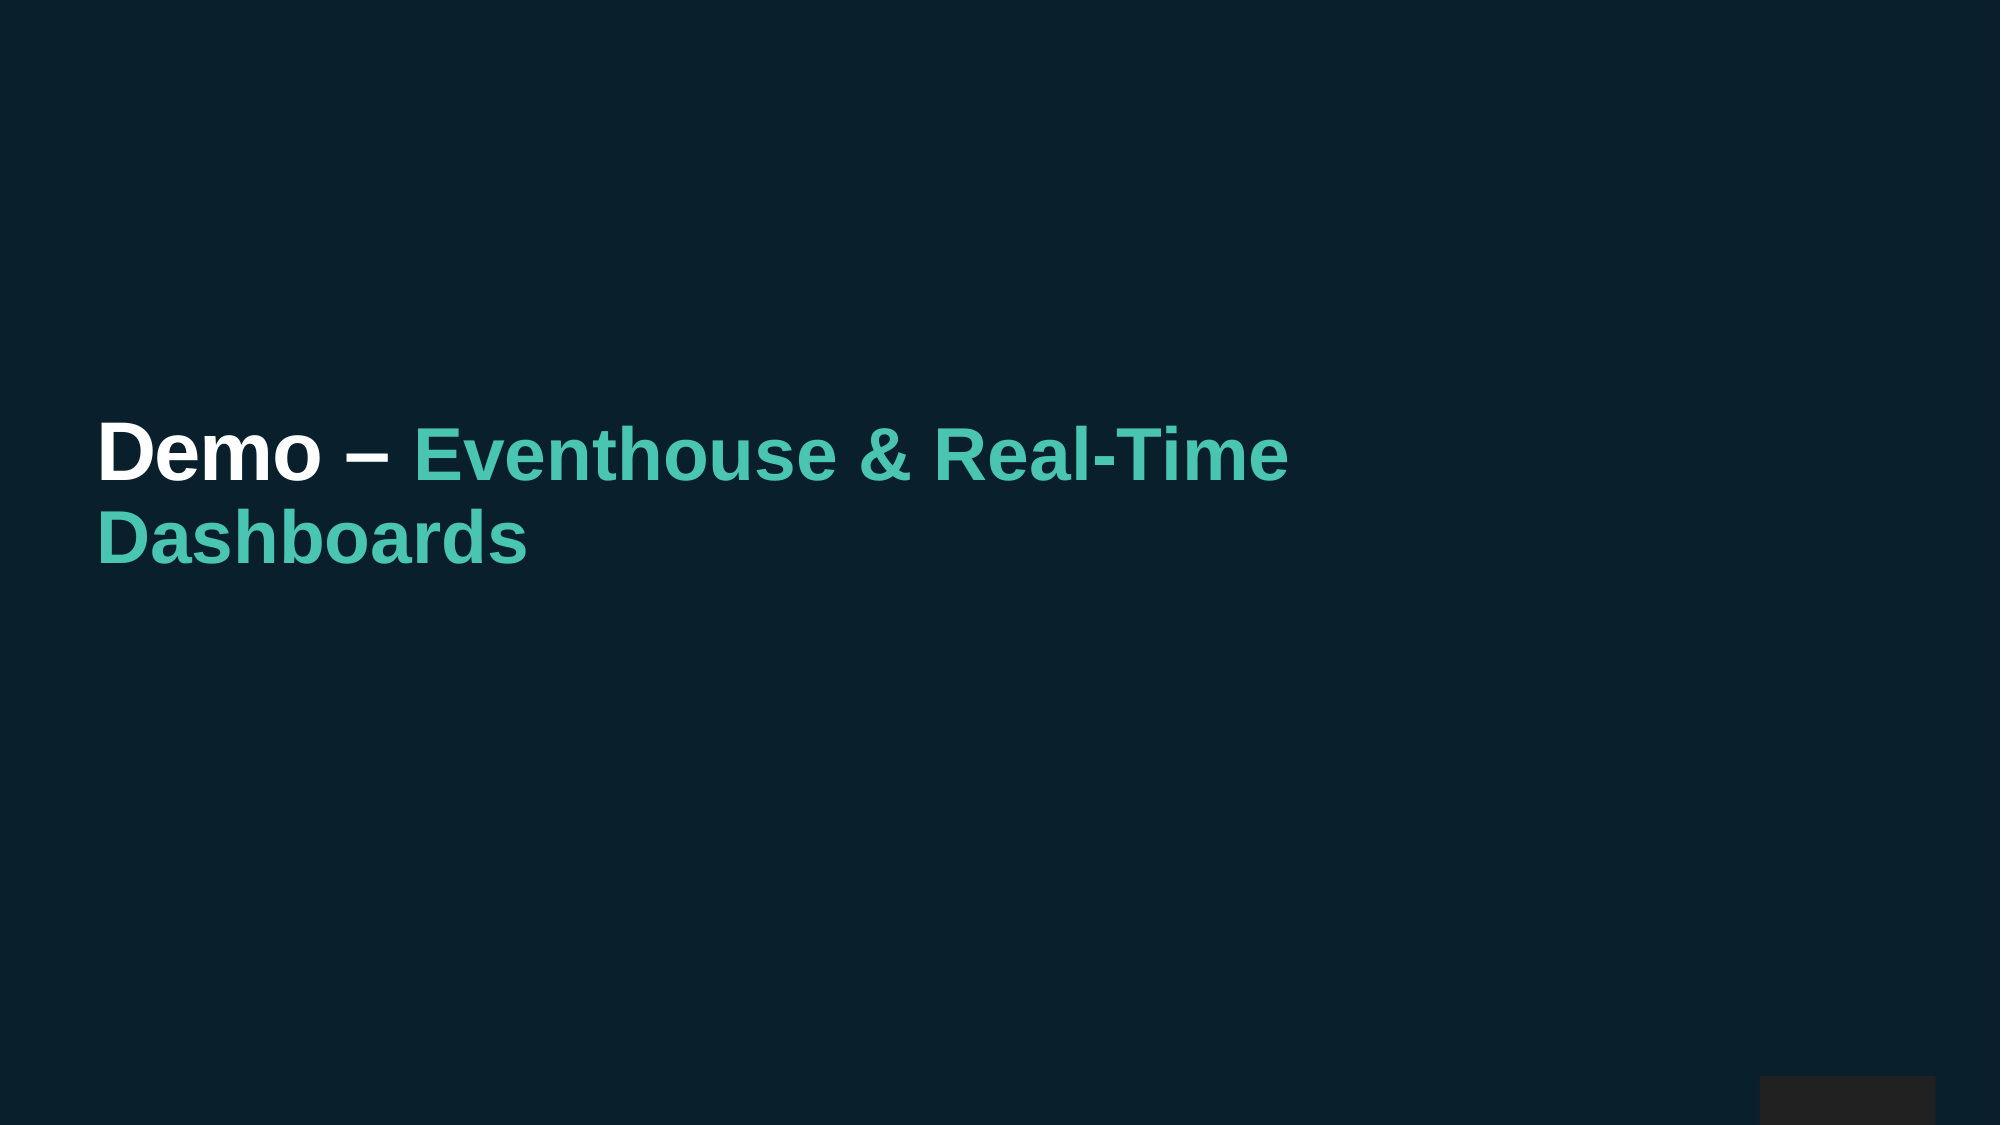

# Demo – Eventhouse & Real-Time Dashboards